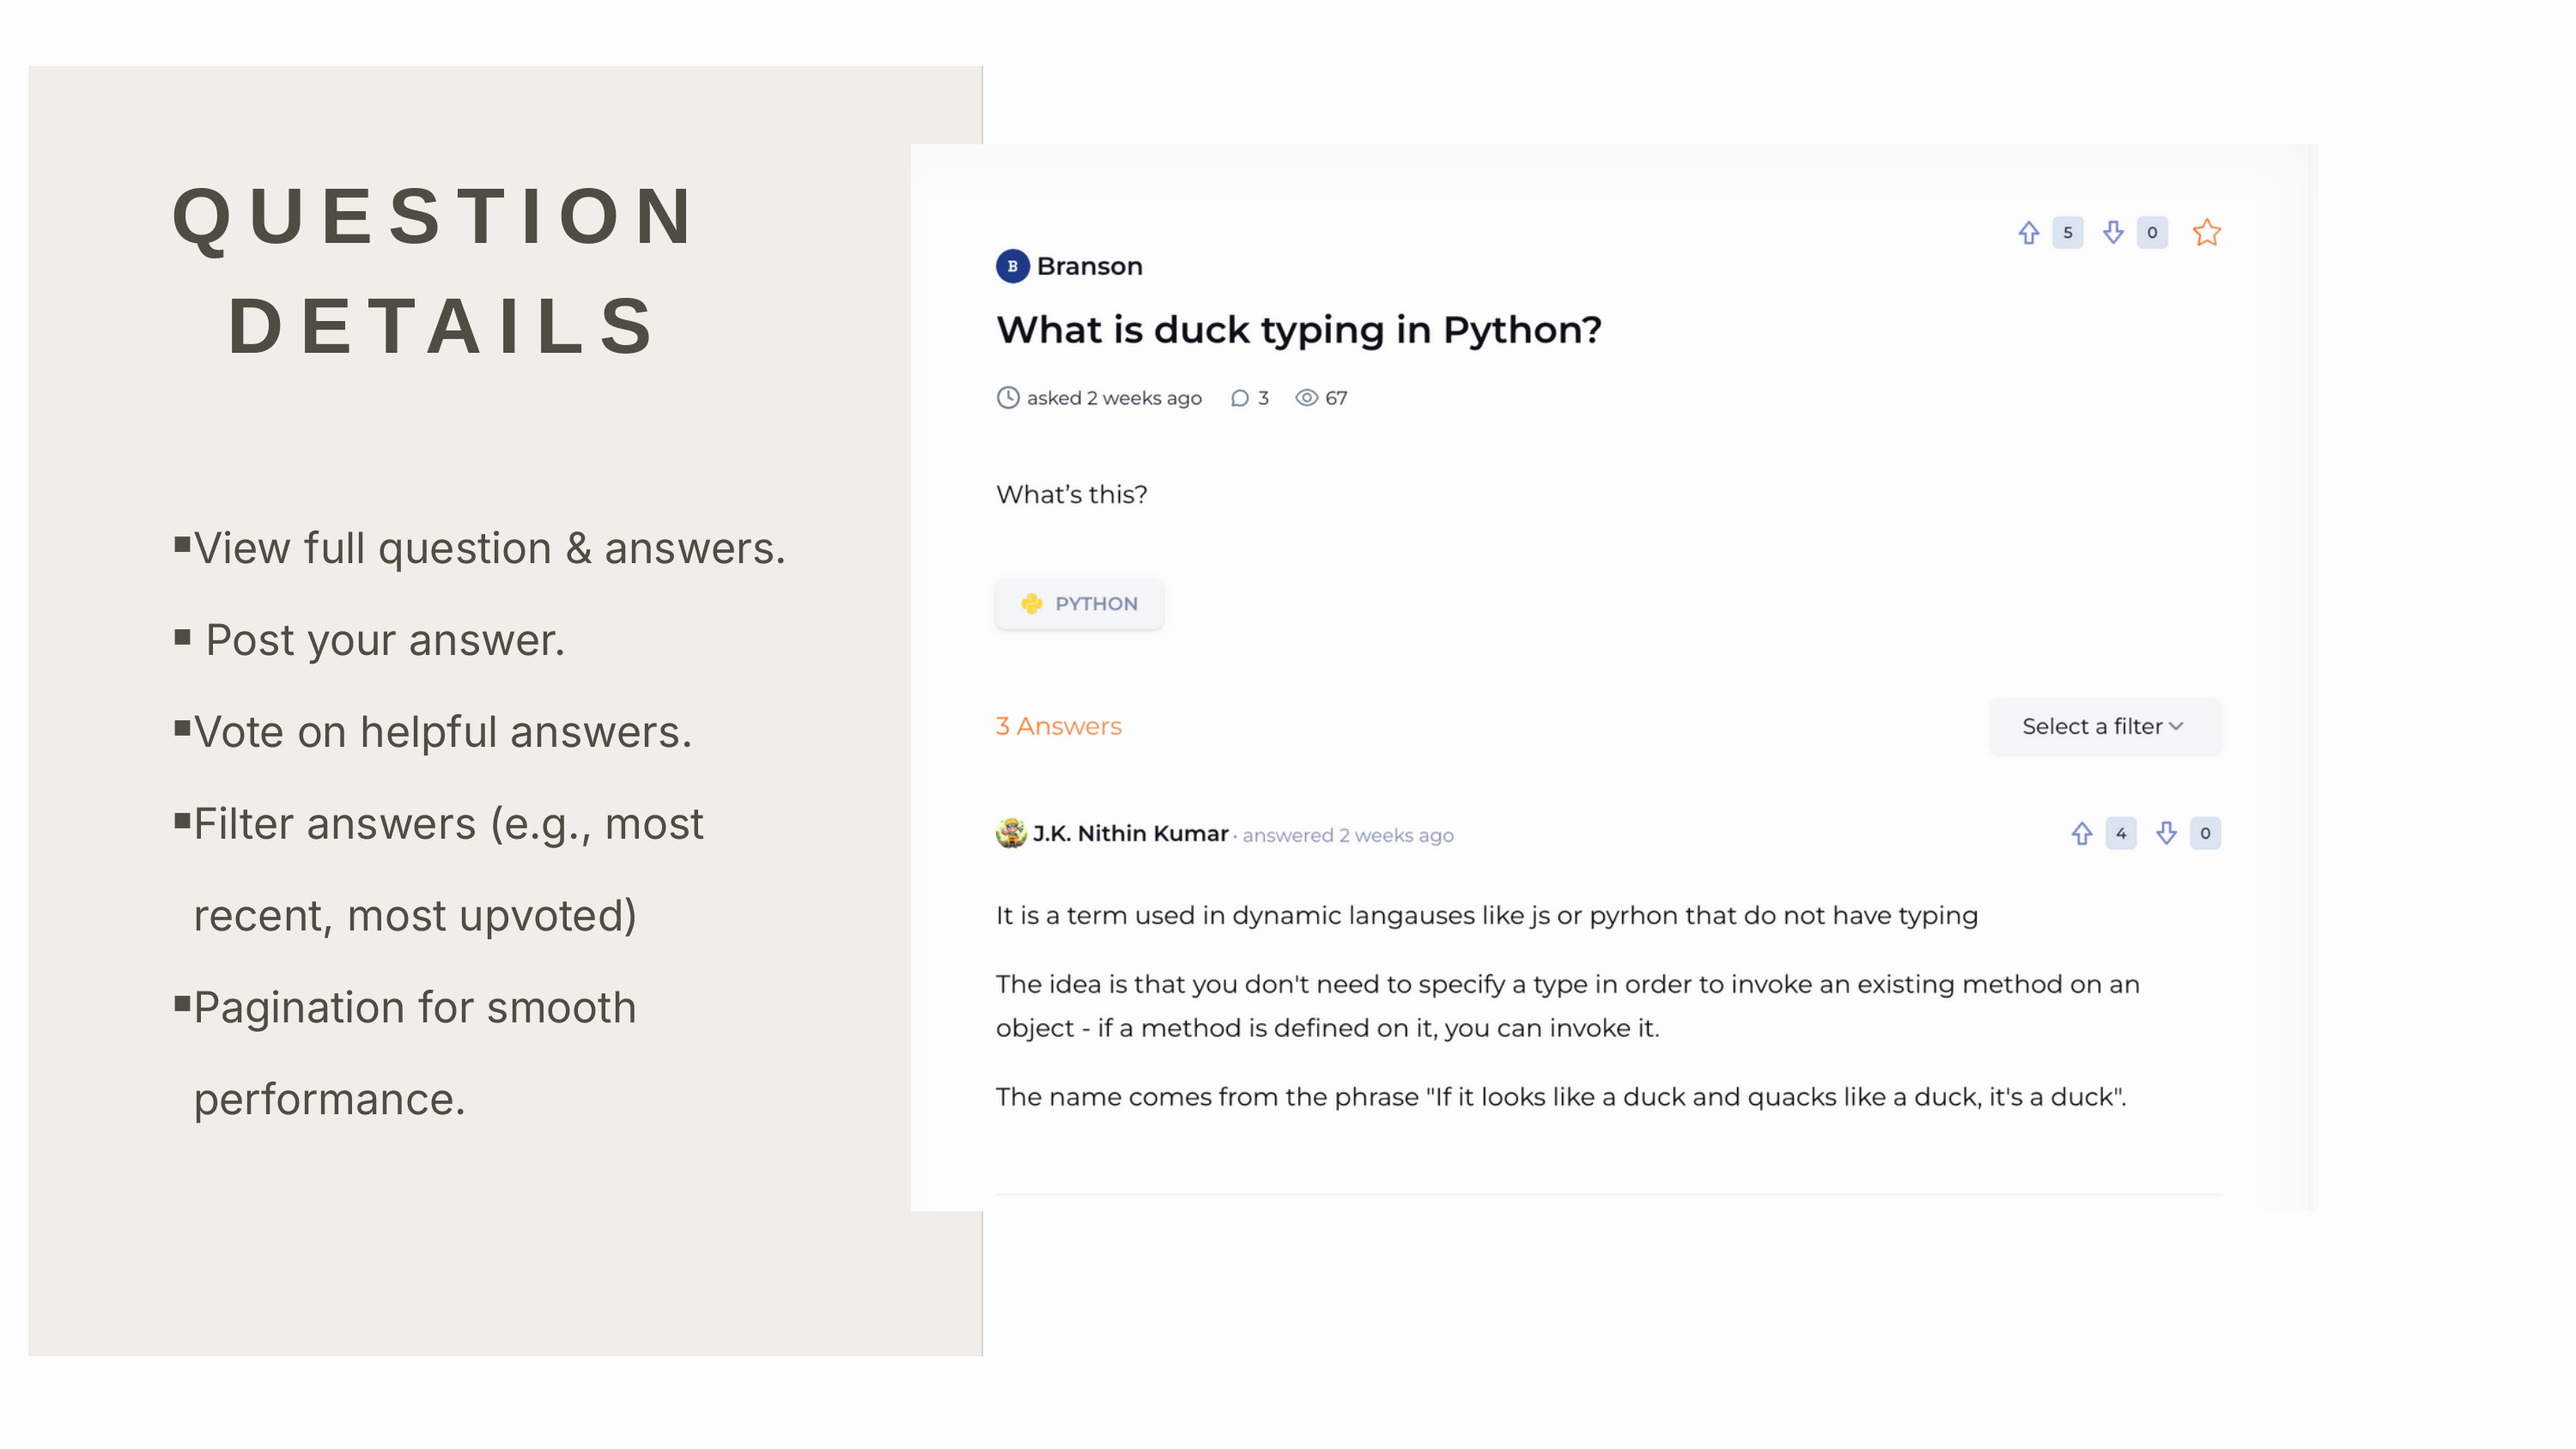

QUESTION DETAILS

View full question & answers.
 Post your answer.
Vote on helpful answers.
Filter answers (e.g., most recent, most upvoted)
Pagination for smooth performance.